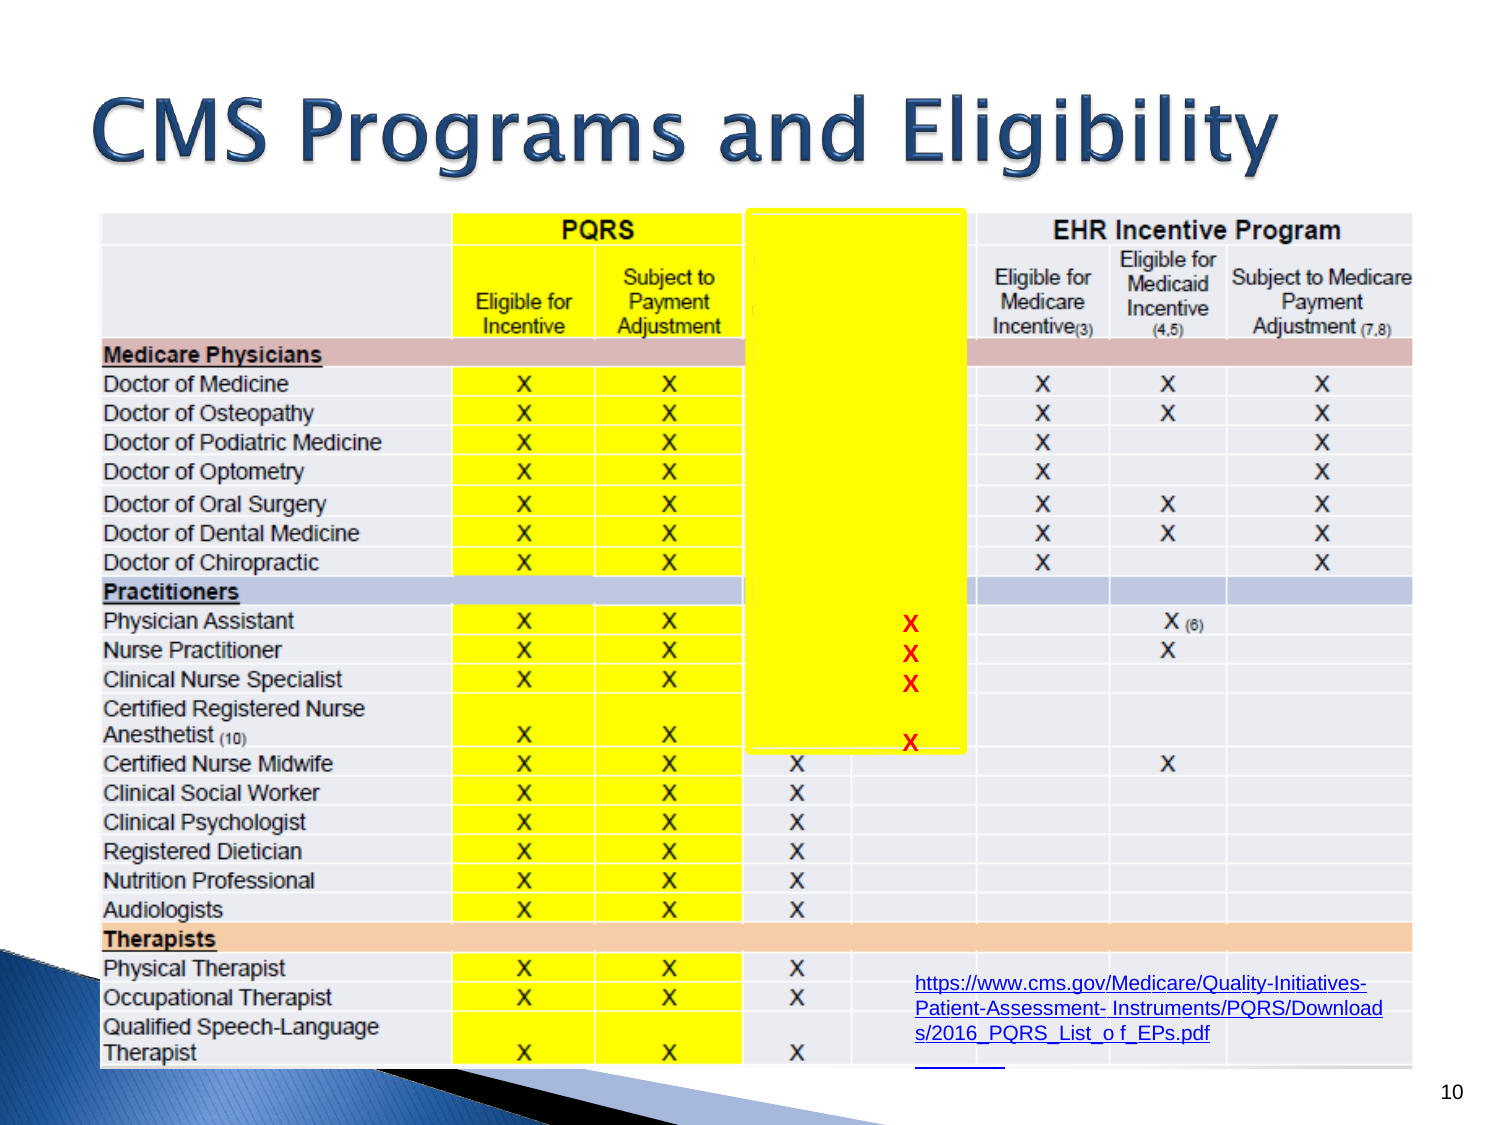

X X X
X

https://www.cms.gov/Medicare/Quality-Initiatives-
Patient-Assessment- Instruments/PQRS/Downloads/2016_PQRS_List_o f_EPs.pdf

10